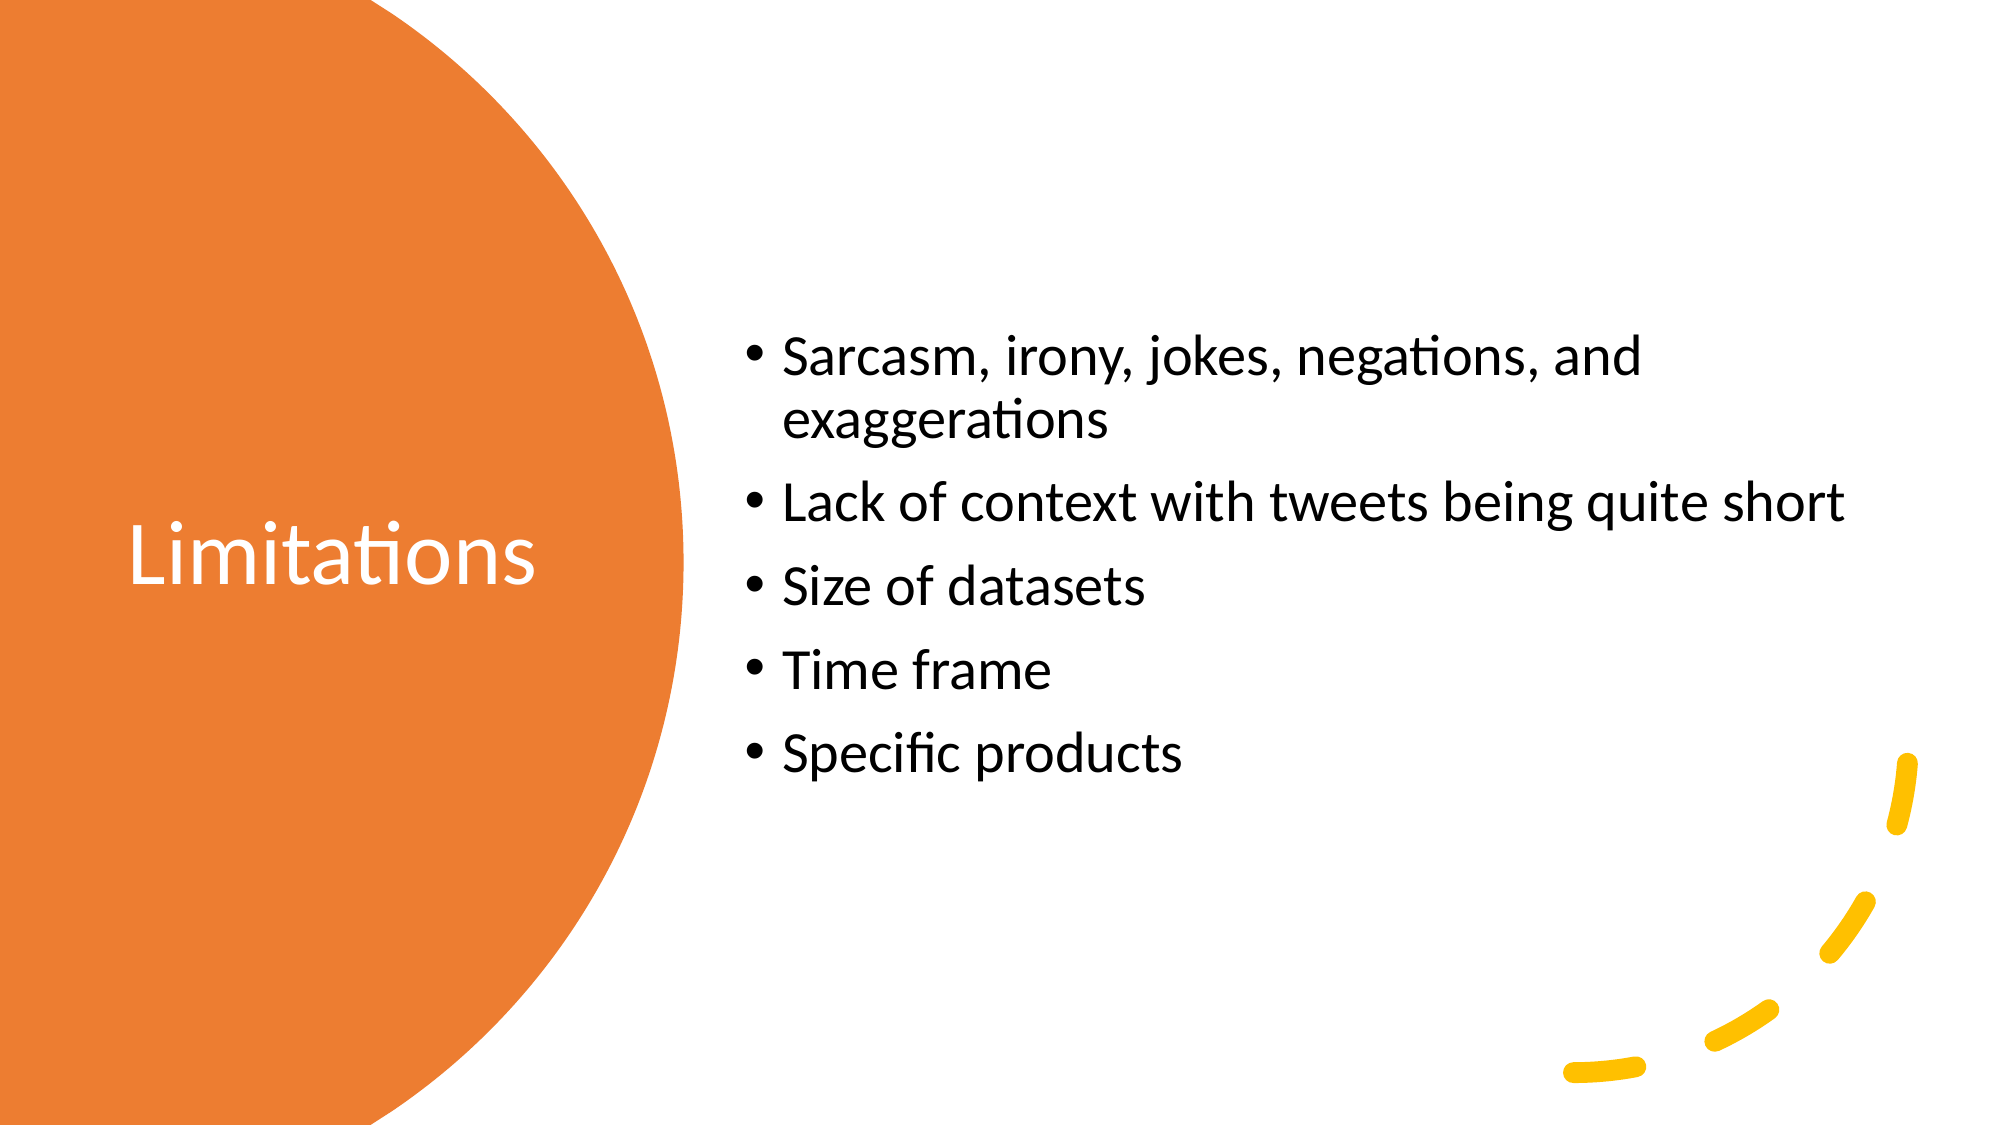

Sarcasm, irony, jokes, negations, and exaggerations
Lack of context with tweets being quite short
Size of datasets
Time frame
Specific products
# Limitations